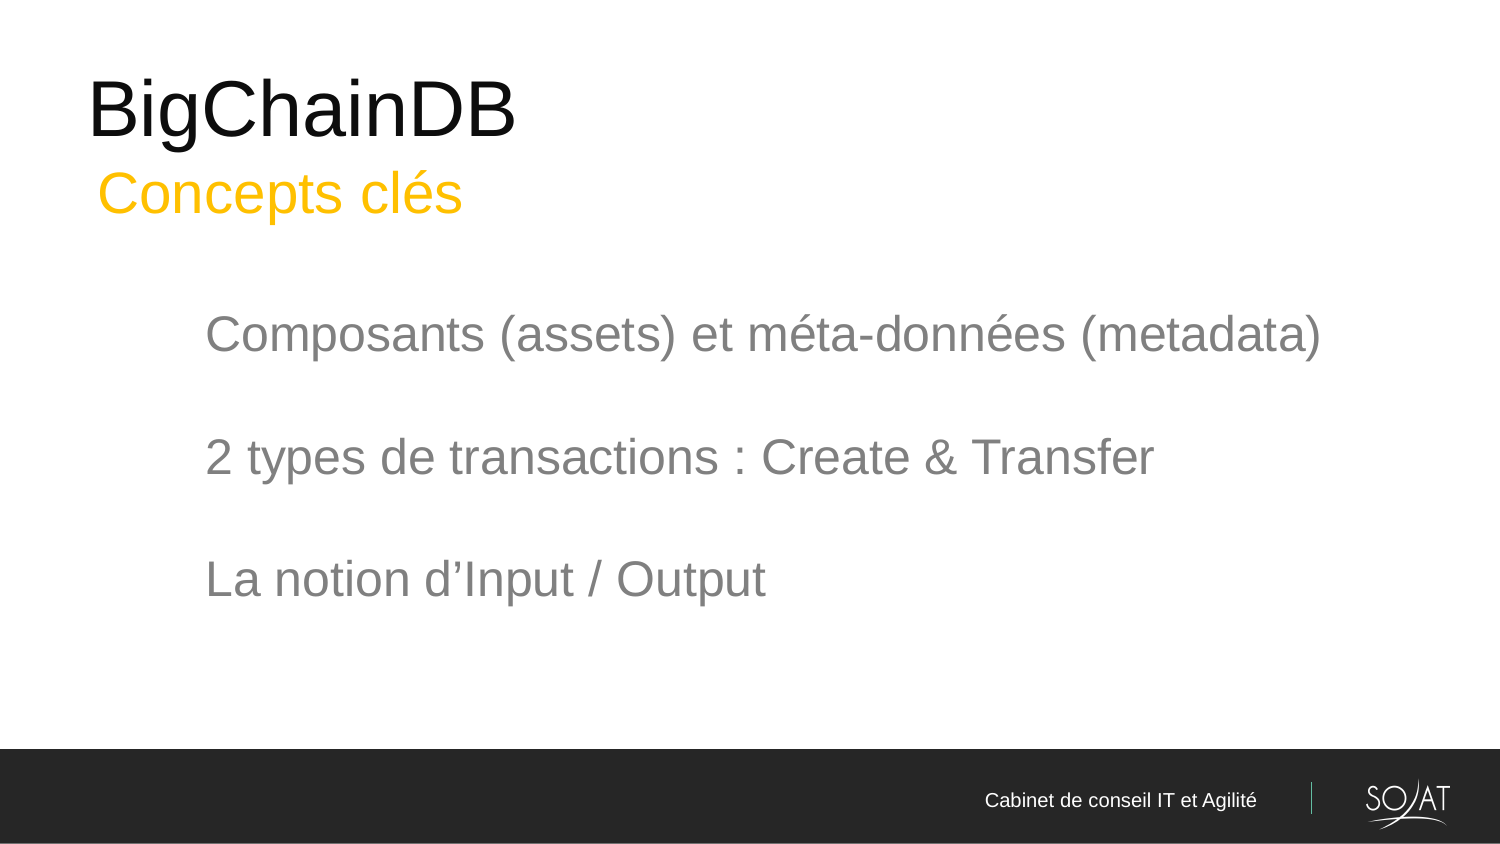

BigChainDB
Concepts clés
Composants (assets) et méta-données (metadata)
# 2 types de transactions : Create & Transfer
La notion d’Input / Output